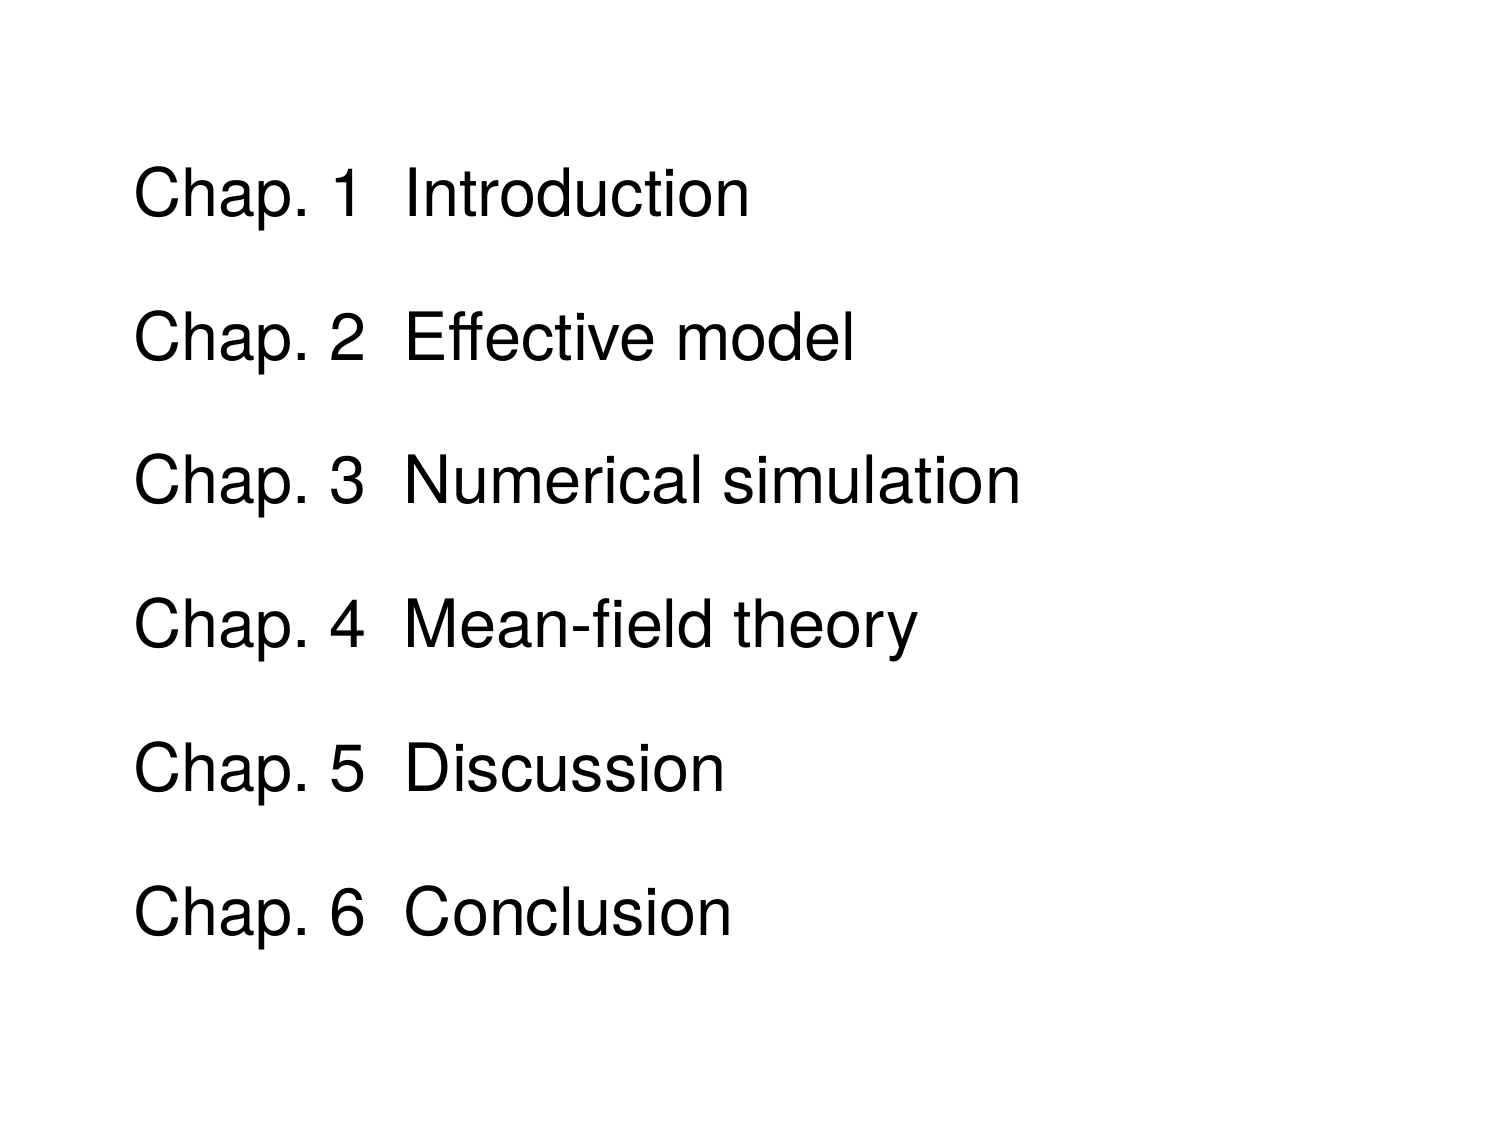

Chap. 1  Introduction

Chap. 2  Effective model

Chap. 3  Numerical simulation

Chap. 4  Mean-field theory

Chap. 5  Discussion

Chap. 6  Conclusion